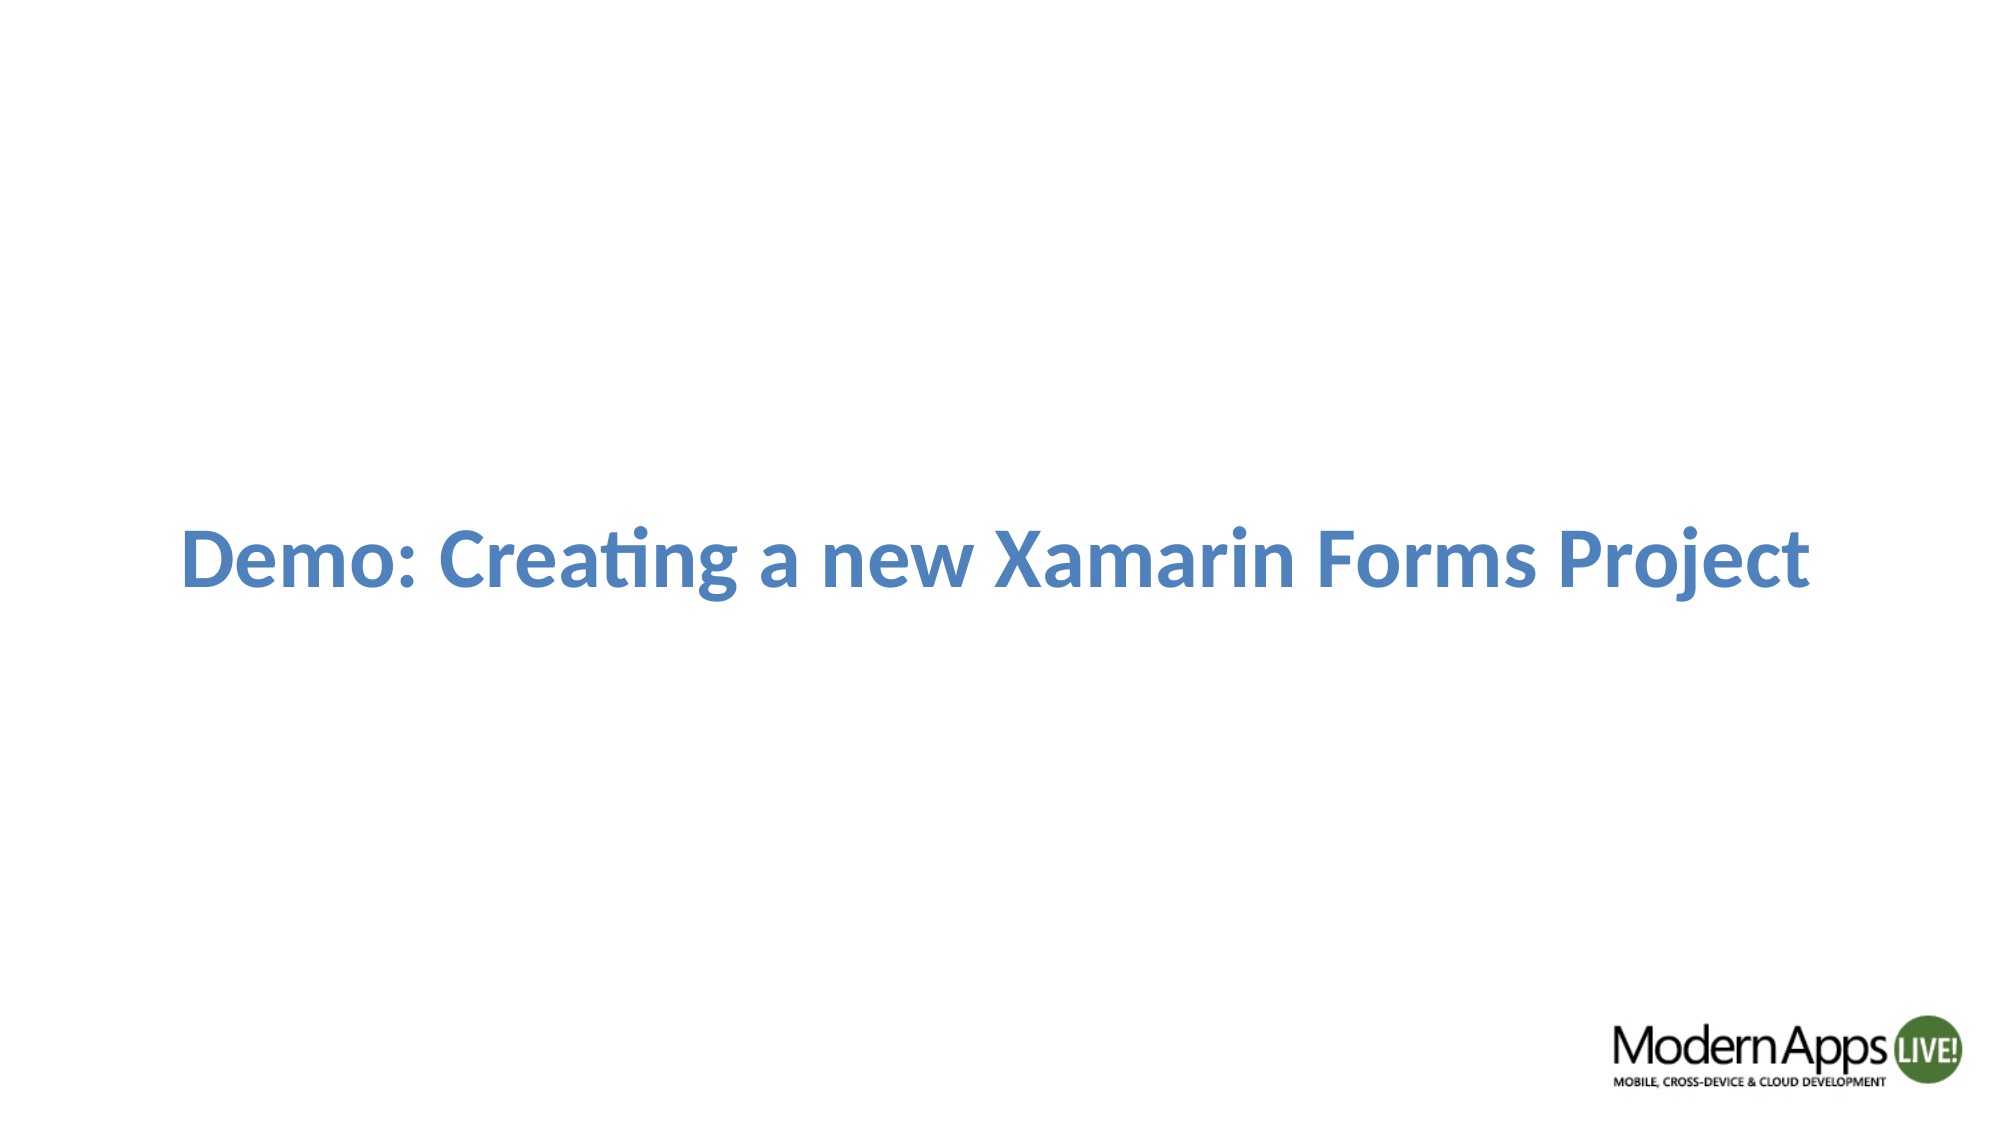

# Demo: Creating a new Xamarin Forms Project